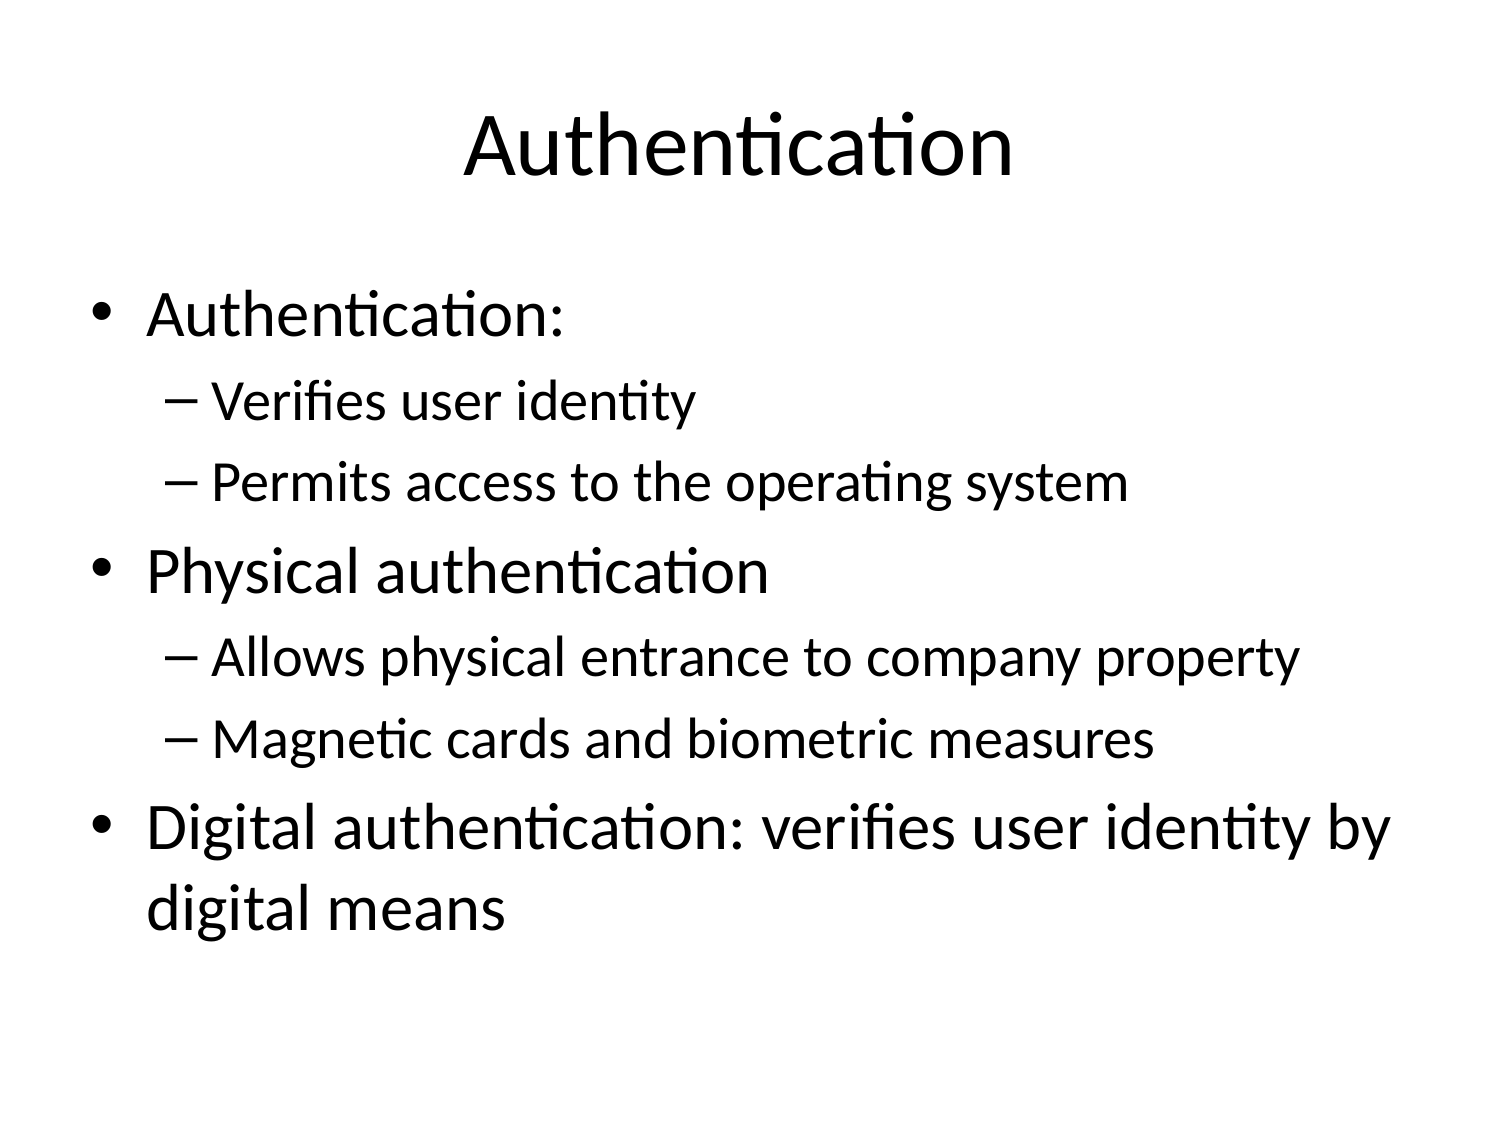

# Authentication
Authentication:
Verifies user identity
Permits access to the operating system
Physical authentication
Allows physical entrance to company property
Magnetic cards and biometric measures
Digital authentication: verifies user identity by digital means